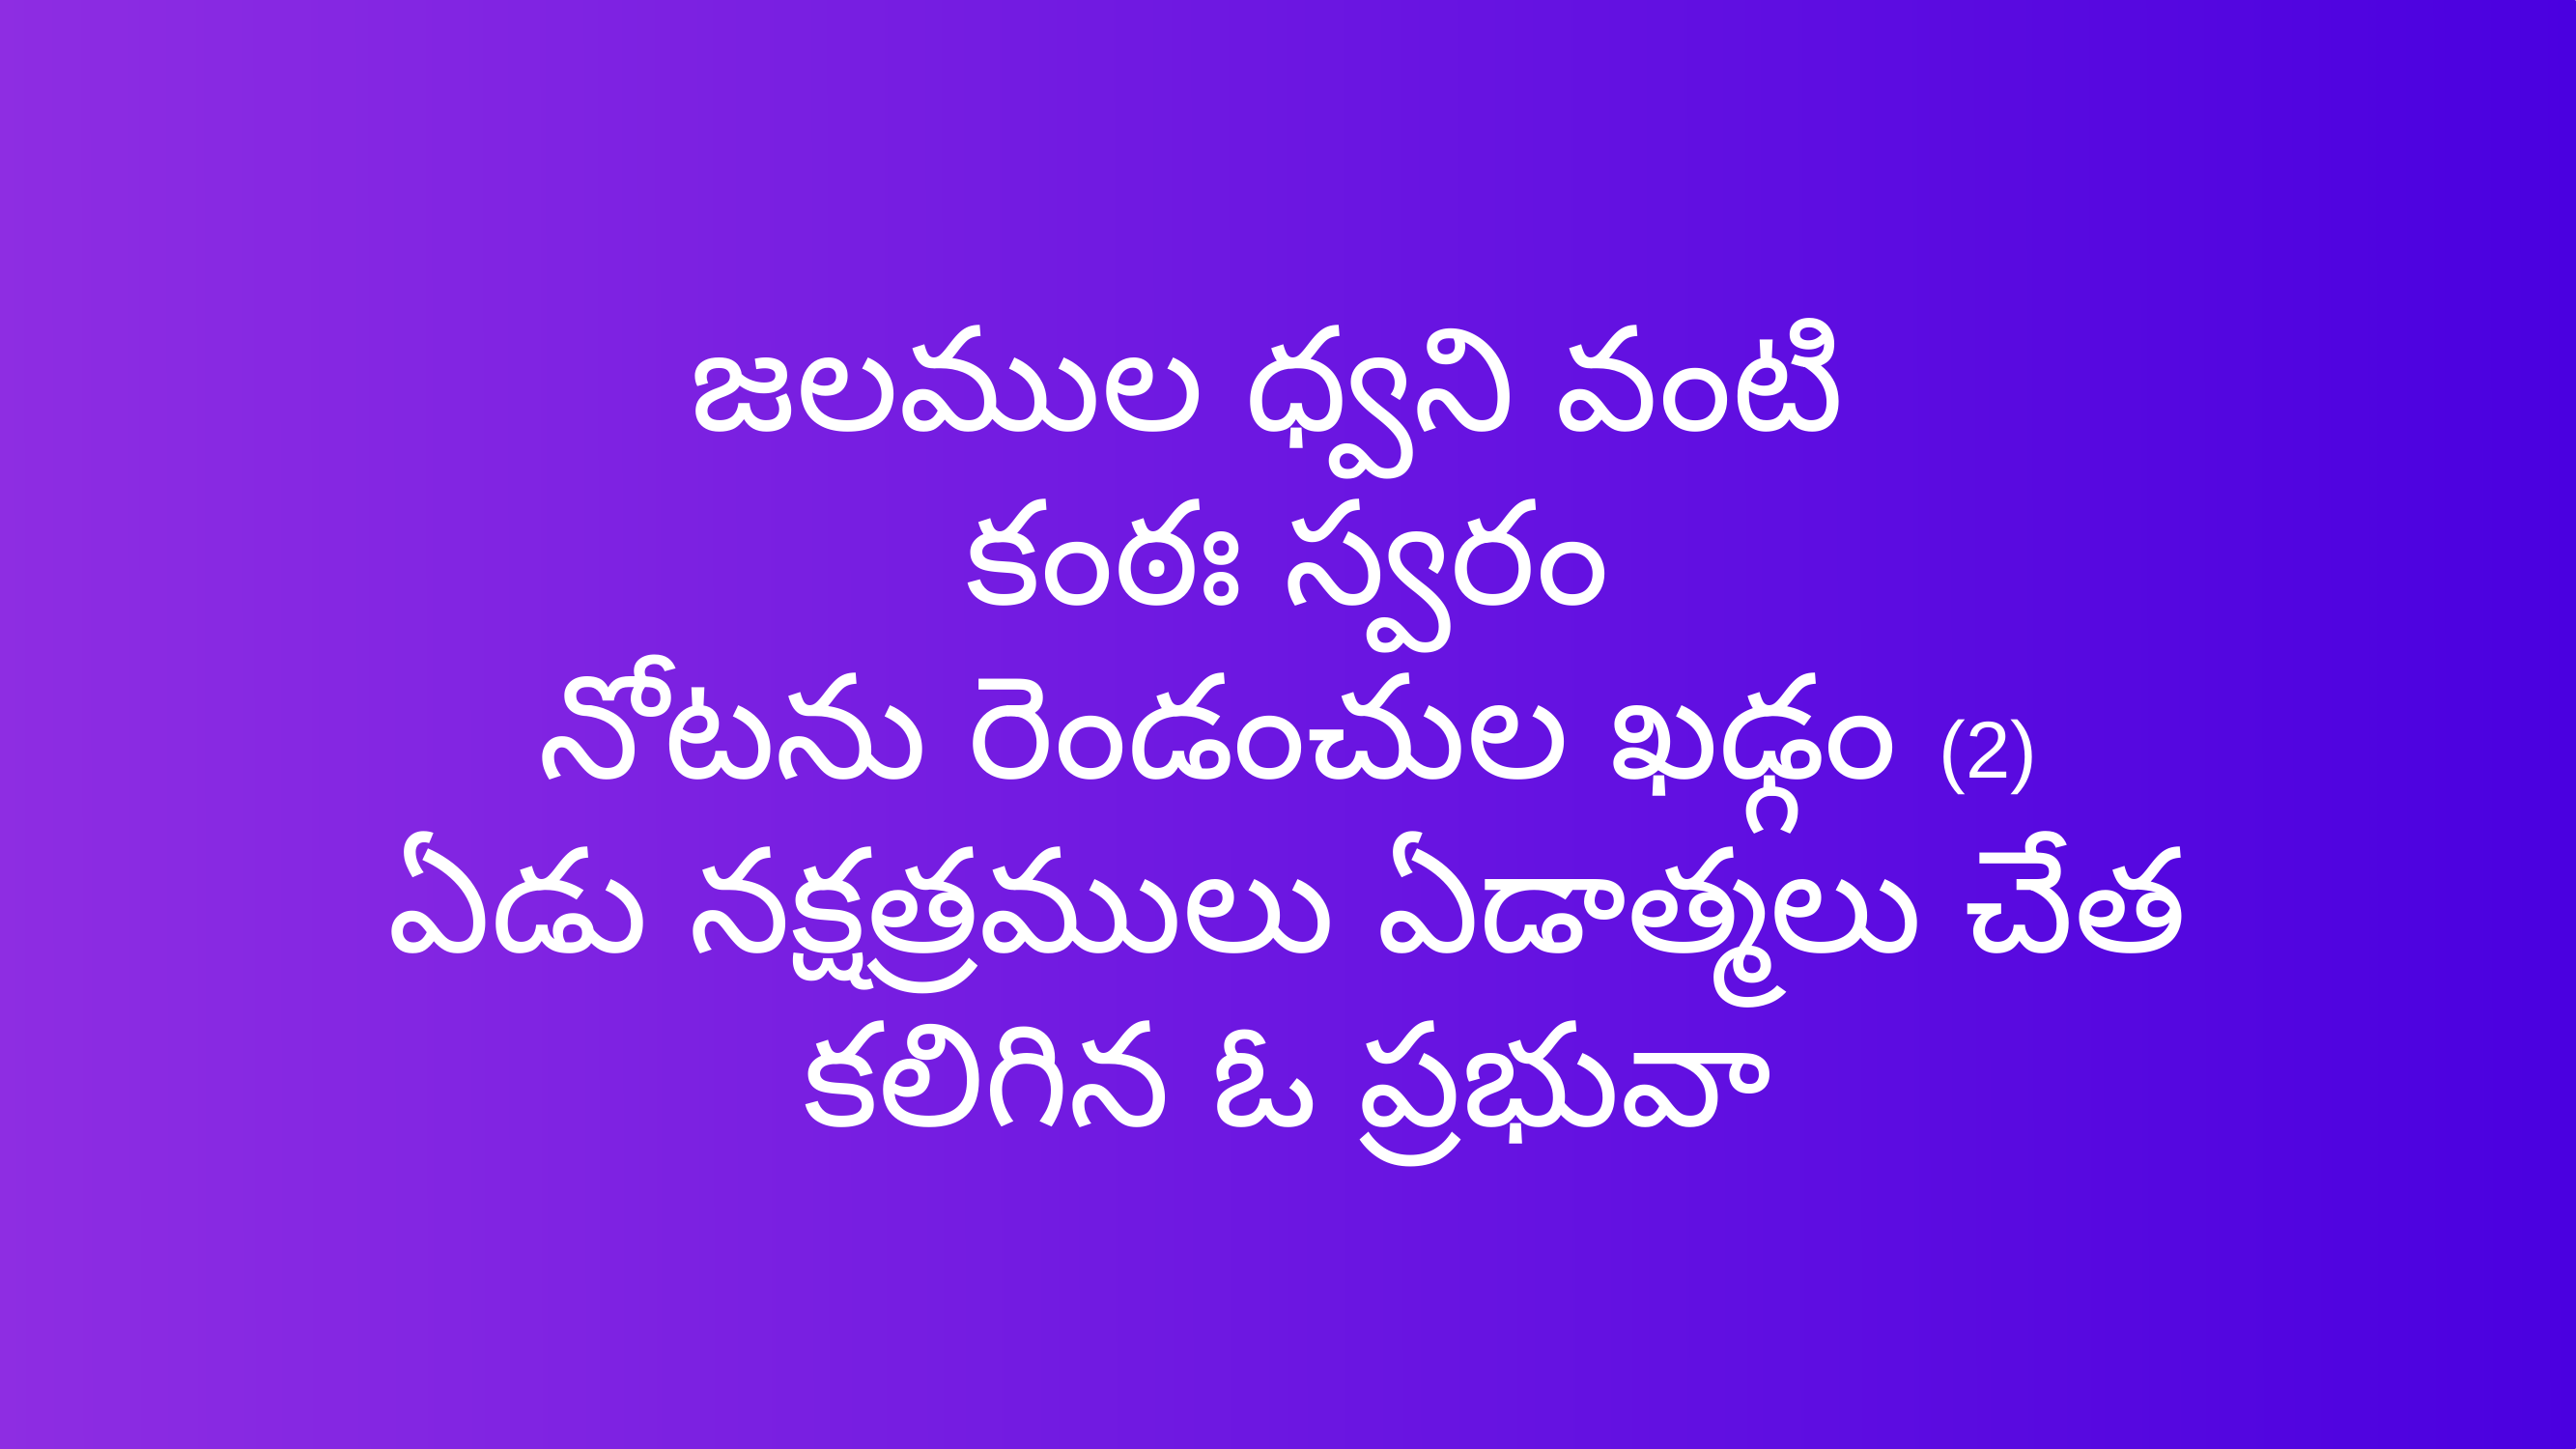

జలముల ధ్వని వంటి
కంఠః స్వరం
నోటను రెండంచుల ఖఢ్గం (2)
ఏడు నక్షత్రములు ఏడాత్మలు చేత
కలిగిన ఓ ప్రభువా